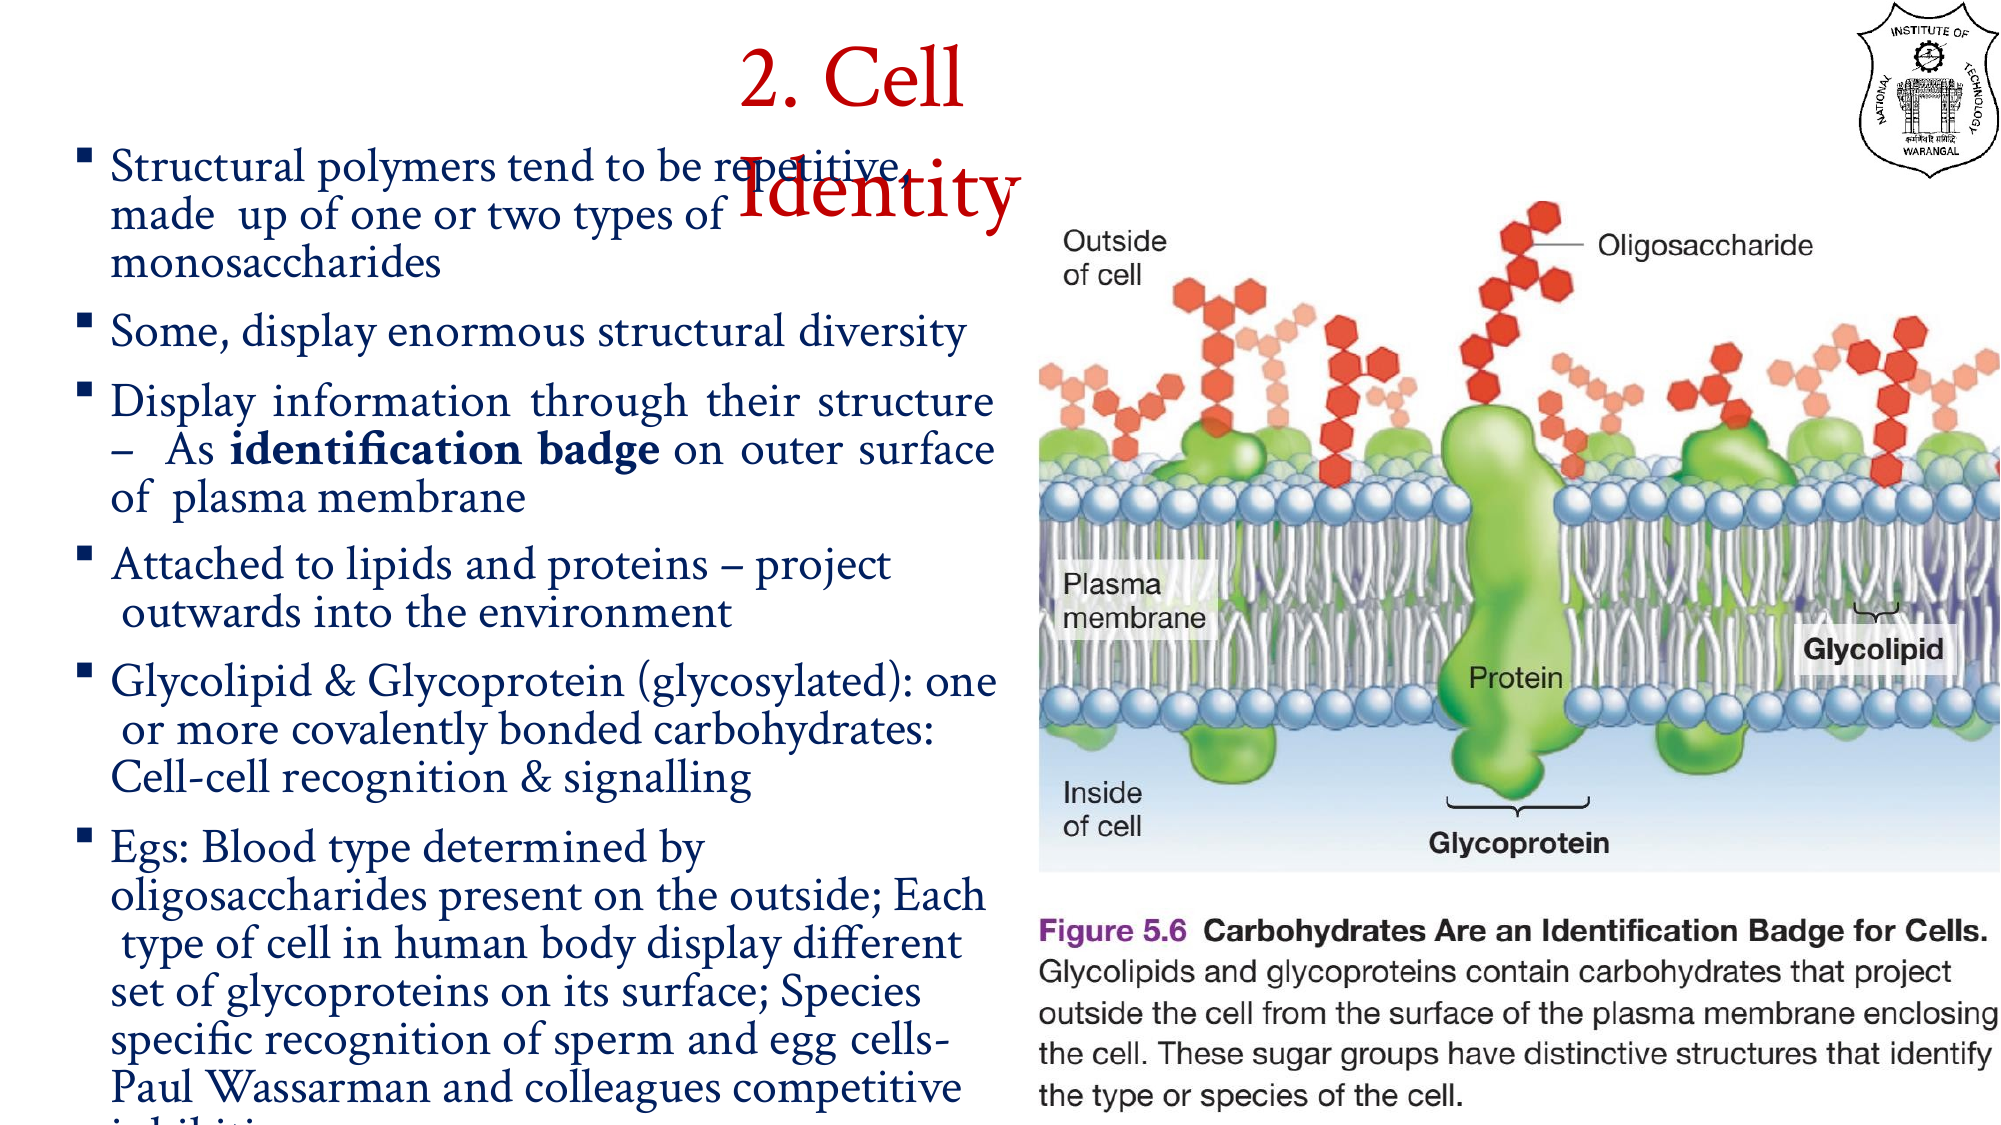

# 2. Cell Identity
Structural polymers tend to be repetitive, made  up of one or two types of monosaccharides
Some, display enormous structural diversity
Display information through their structure –  As identification badge on outer surface of  plasma membrane
Attached to lipids and proteins – project  outwards into the environment
Glycolipid & Glycoprotein (glycosylated): one  or more covalently bonded carbohydrates:  Cell-cell recognition & signalling
Egs: Blood type determined by  oligosaccharides present on the outside; Each  type of cell in human body display different  set of glycoproteins on its surface; Species  specific recognition of sperm and egg cells-  Paul Wassarman and colleagues competitive  inhibition assays